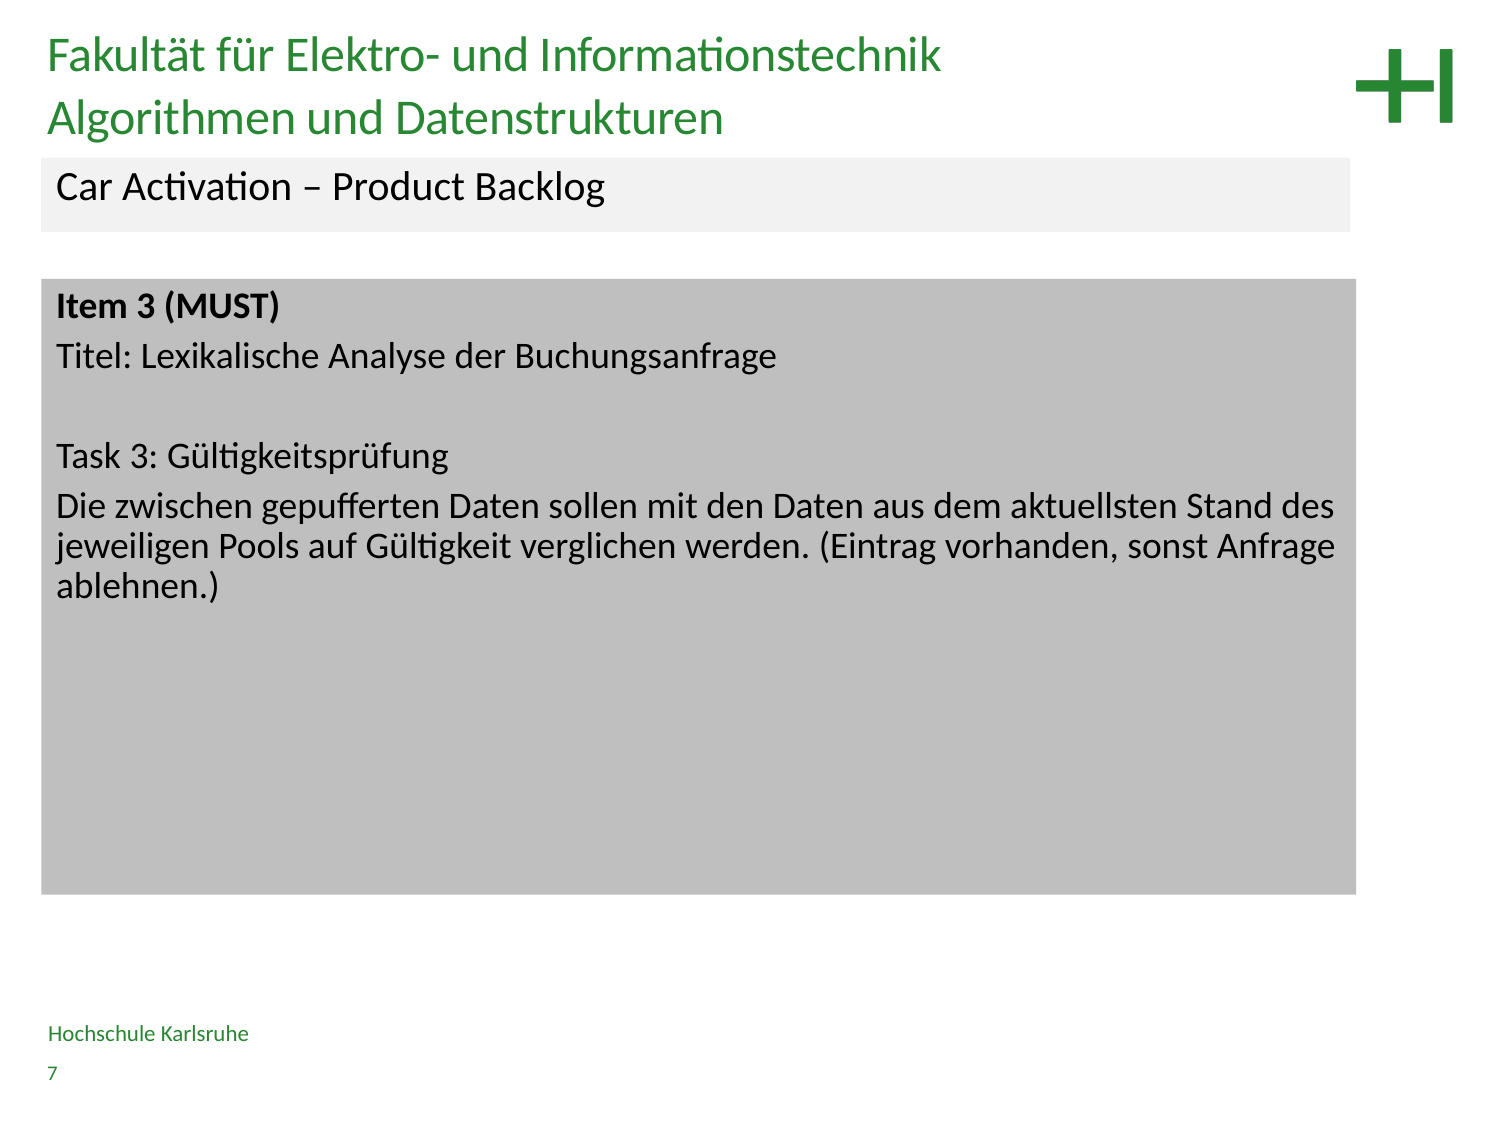

Fakultät für Elektro- und Informationstechnik
Algorithmen und Datenstrukturen
Car Activation – Product Backlog
Item 3 (MUST)
Titel: Lexikalische Analyse der Buchungsanfrage

Task 3: Gültigkeitsprüfung
Die zwischen gepufferten Daten sollen mit den Daten aus dem aktuellsten Stand des jeweiligen Pools auf Gültigkeit verglichen werden. (Eintrag vorhanden, sonst Anfrage ablehnen.)

Hochschule Karlsruhe
7